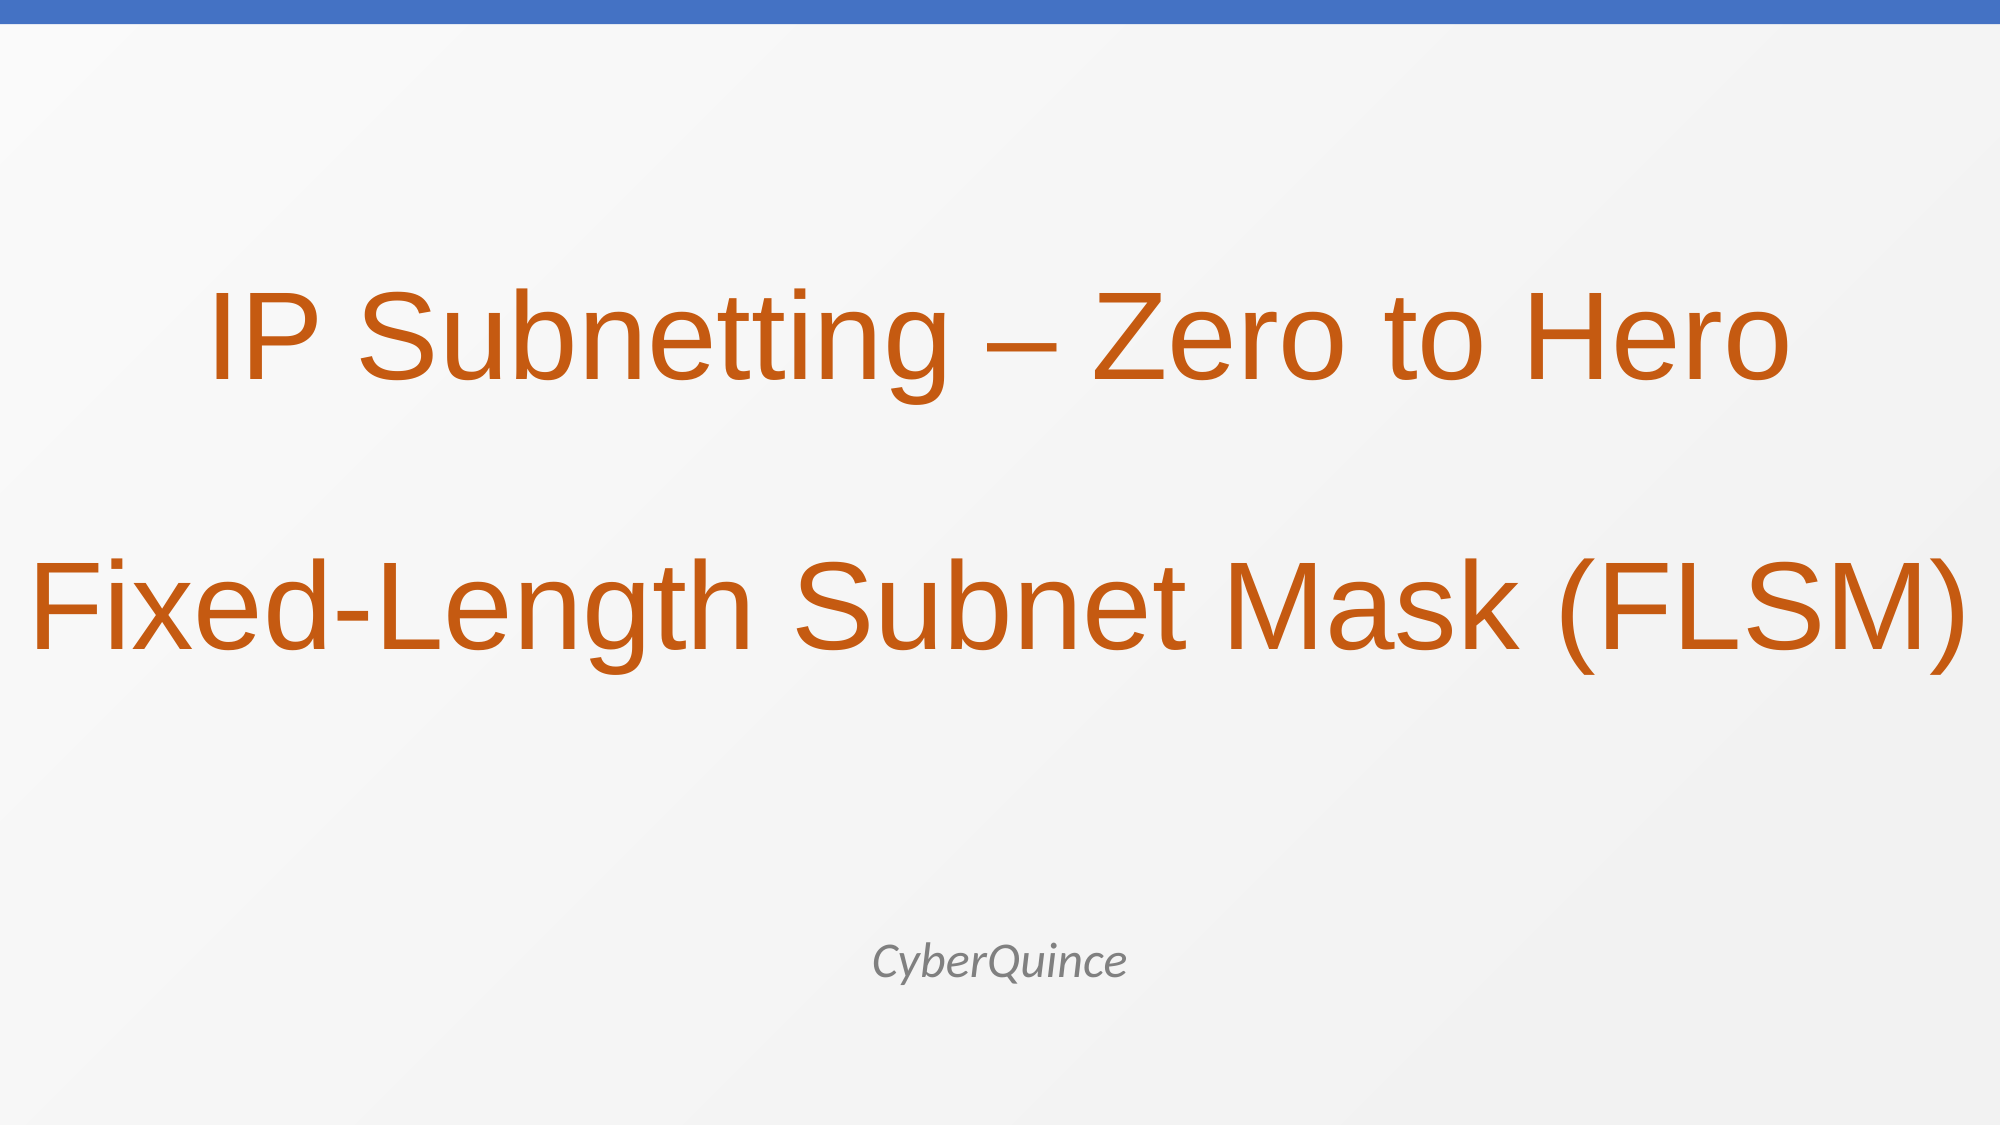

# IP Subnetting – Zero to Hero Fixed-Length Subnet Mask (FLSM)

CyberQuince